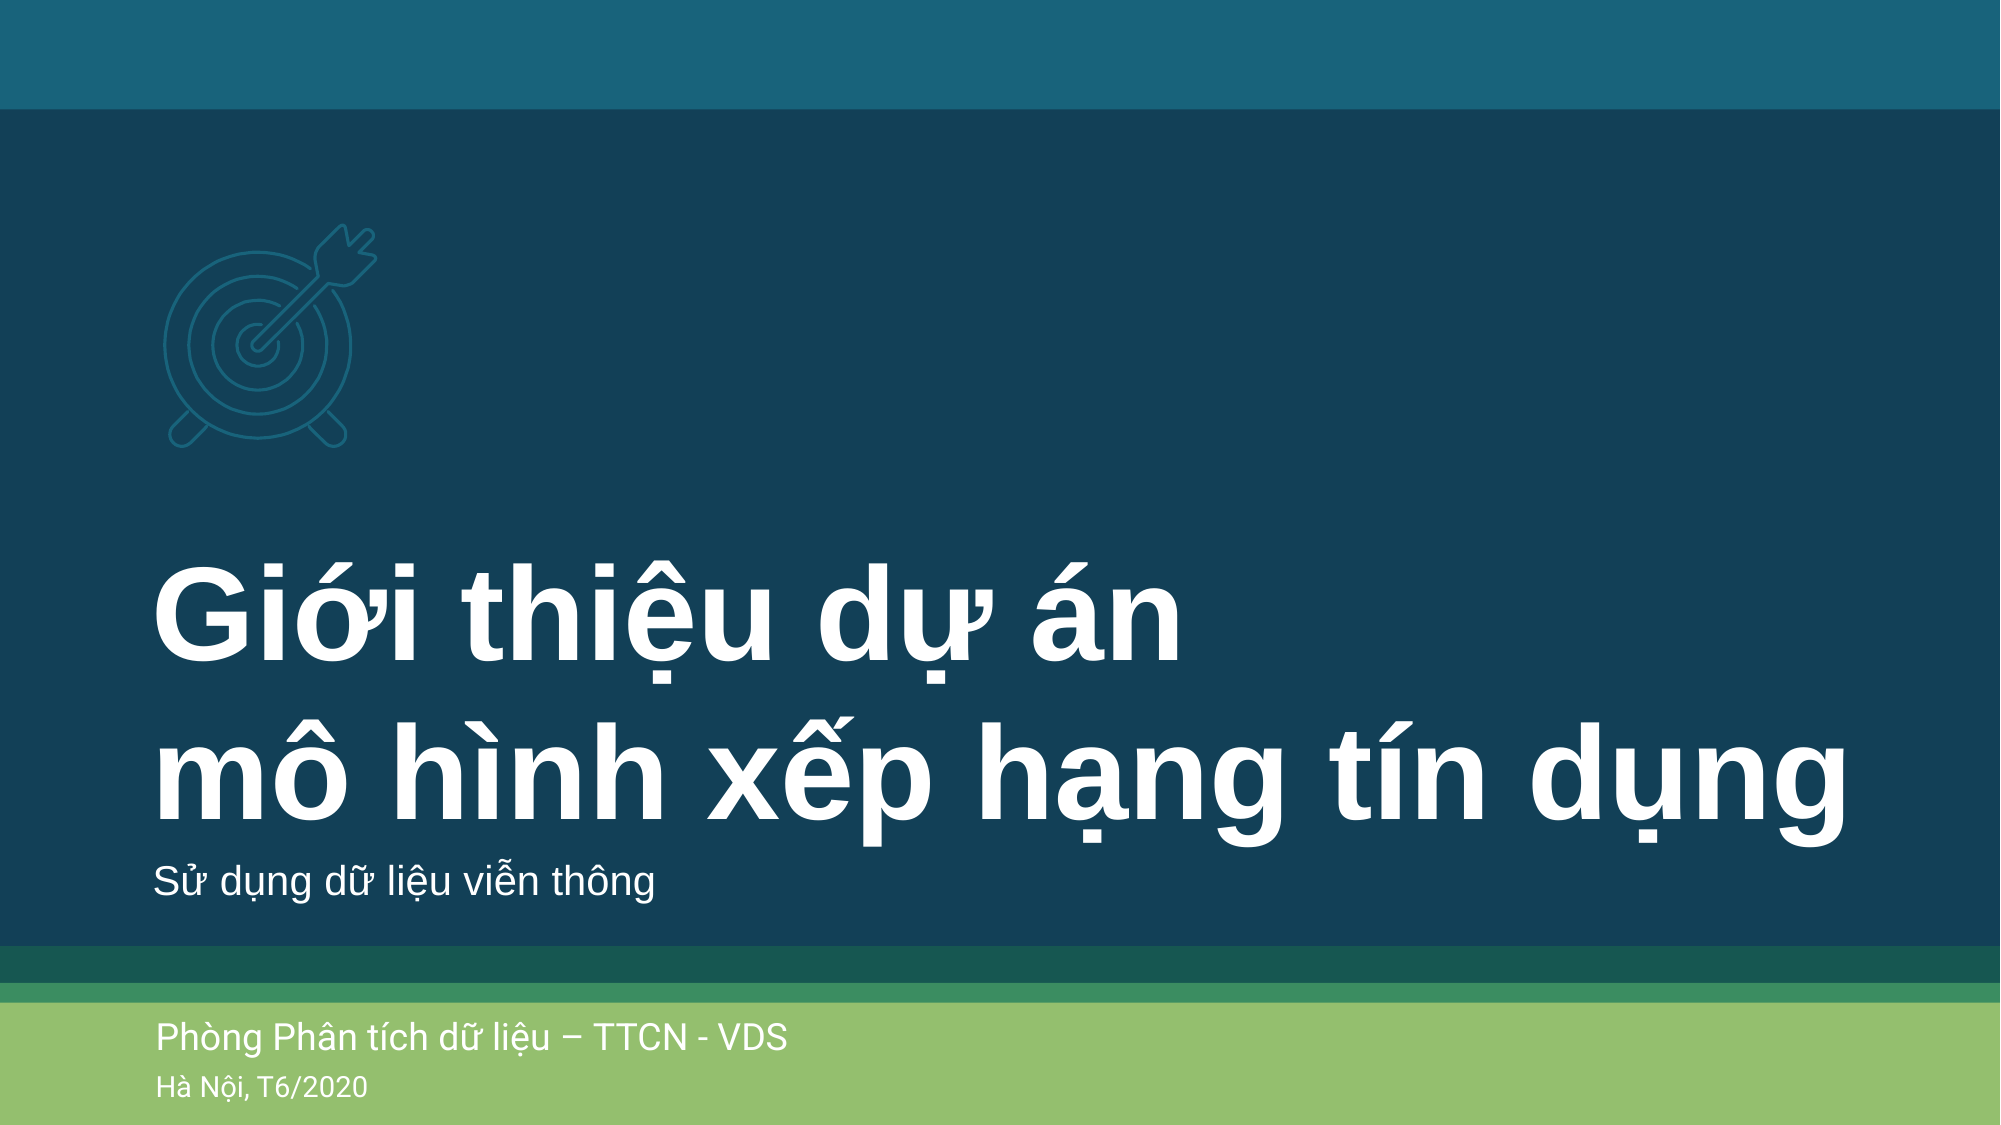

# Giới thiệu dự án mô hình xếp hạng tín dụng
Sử dụng dữ liệu viễn thông
Phòng Phân tích dữ liệu – TTCN - VDS
Hà Nội, T6/2020